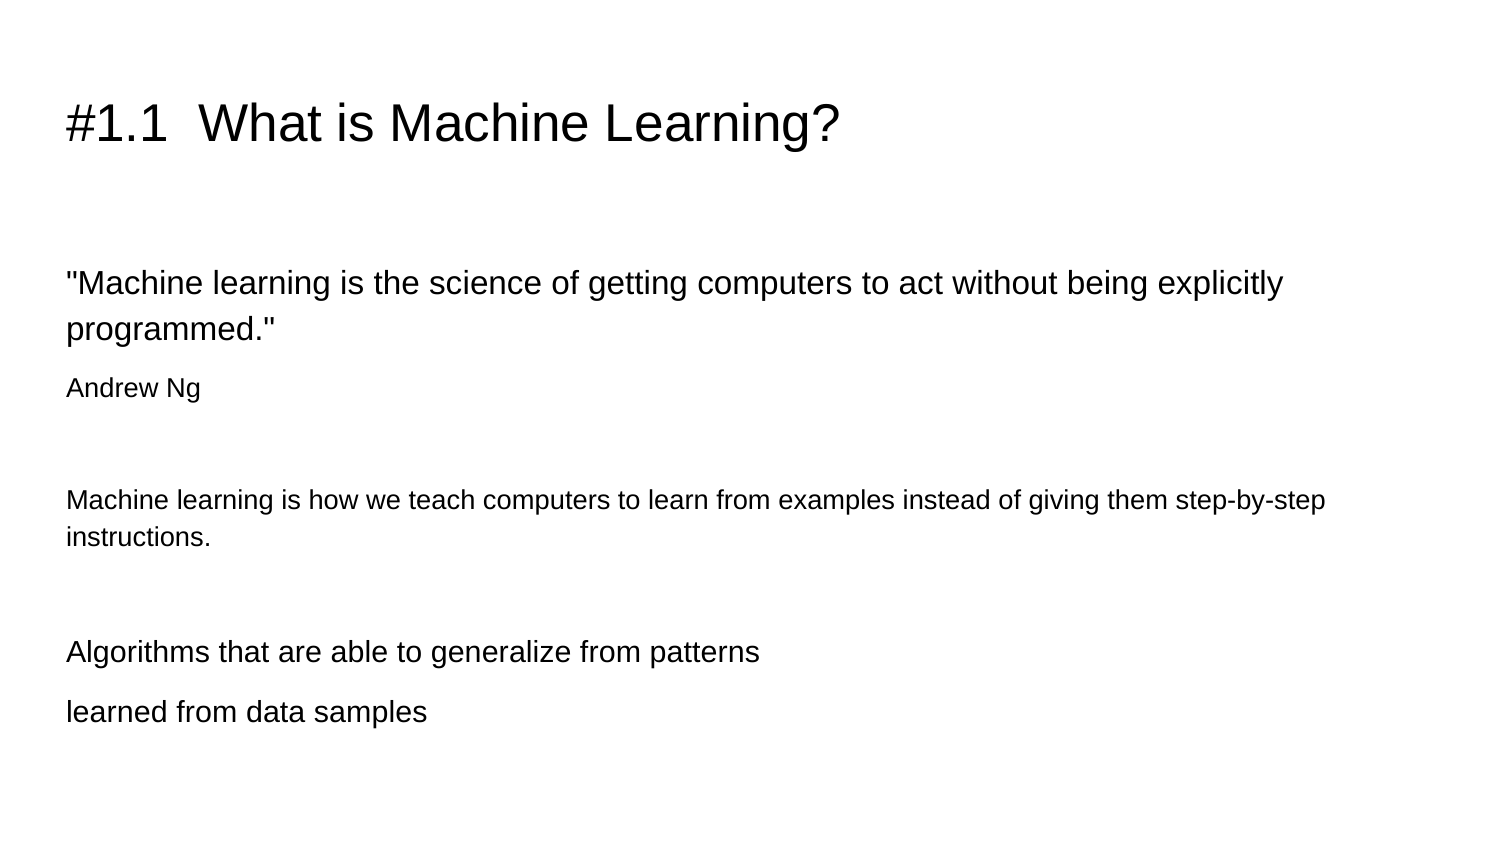

# #1.1  What is Machine Learning?

"Machine learning is the science of getting computers to act without being explicitly programmed."
Andrew Ng

Machine learning is how we teach computers to learn from examples instead of giving them step-by-step instructions.

Algorithms that are able to generalize from patterns
learned from data samples